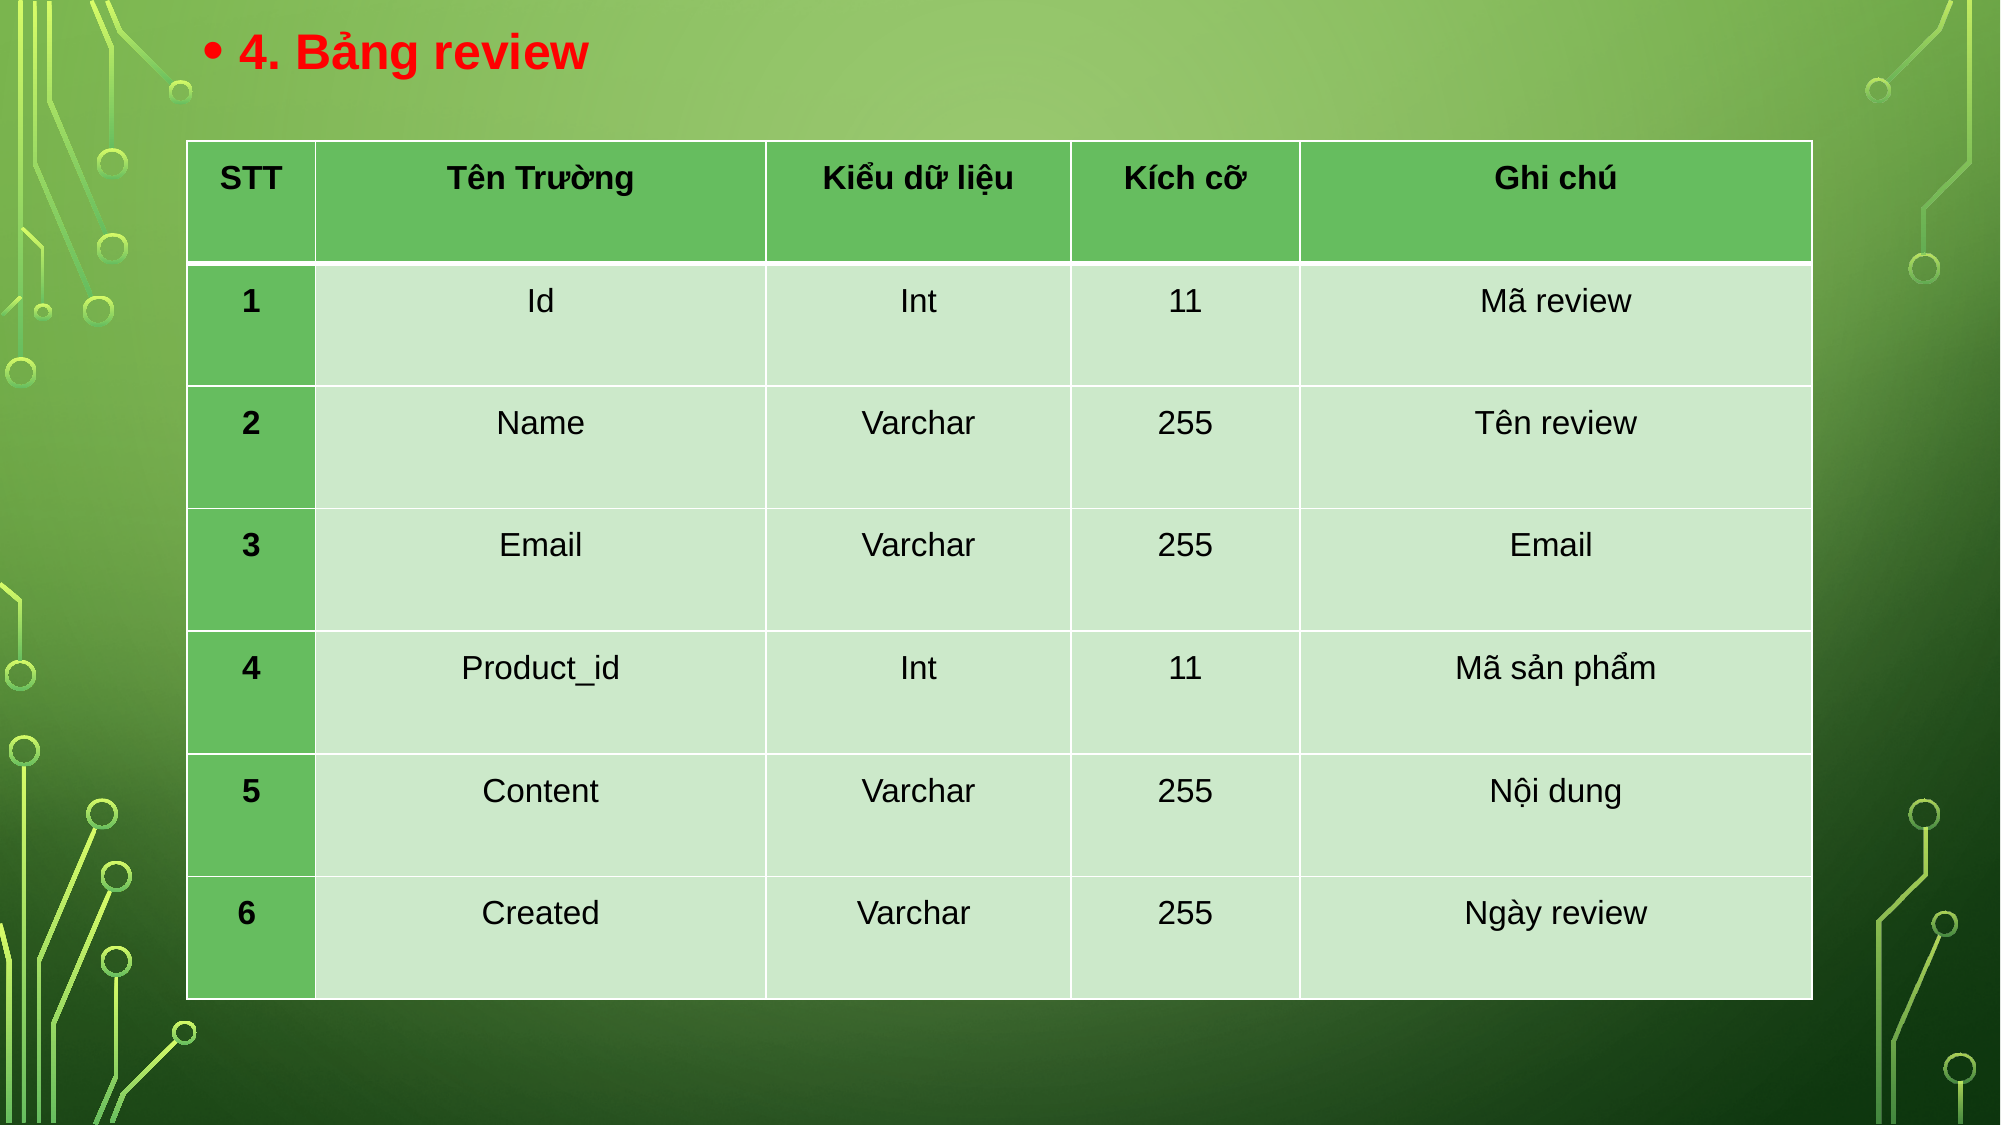

4. Bảng review

#
| STT | Tên Trường | Kiểu dữ liệu | Kích cỡ | Ghi chú |
| --- | --- | --- | --- | --- |
| 1 | Id | Int | 11 | Mã review |
| 2 | Name | Varchar | 255 | Tên review |
| 3 | Email | Varchar | 255 | Email |
| 4 | Product\_id | Int | 11 | Mã sản phẩm |
| 5 | Content | Varchar | 255 | Nội dung |
| 6 | Created | Varchar | 255 | Ngày review |